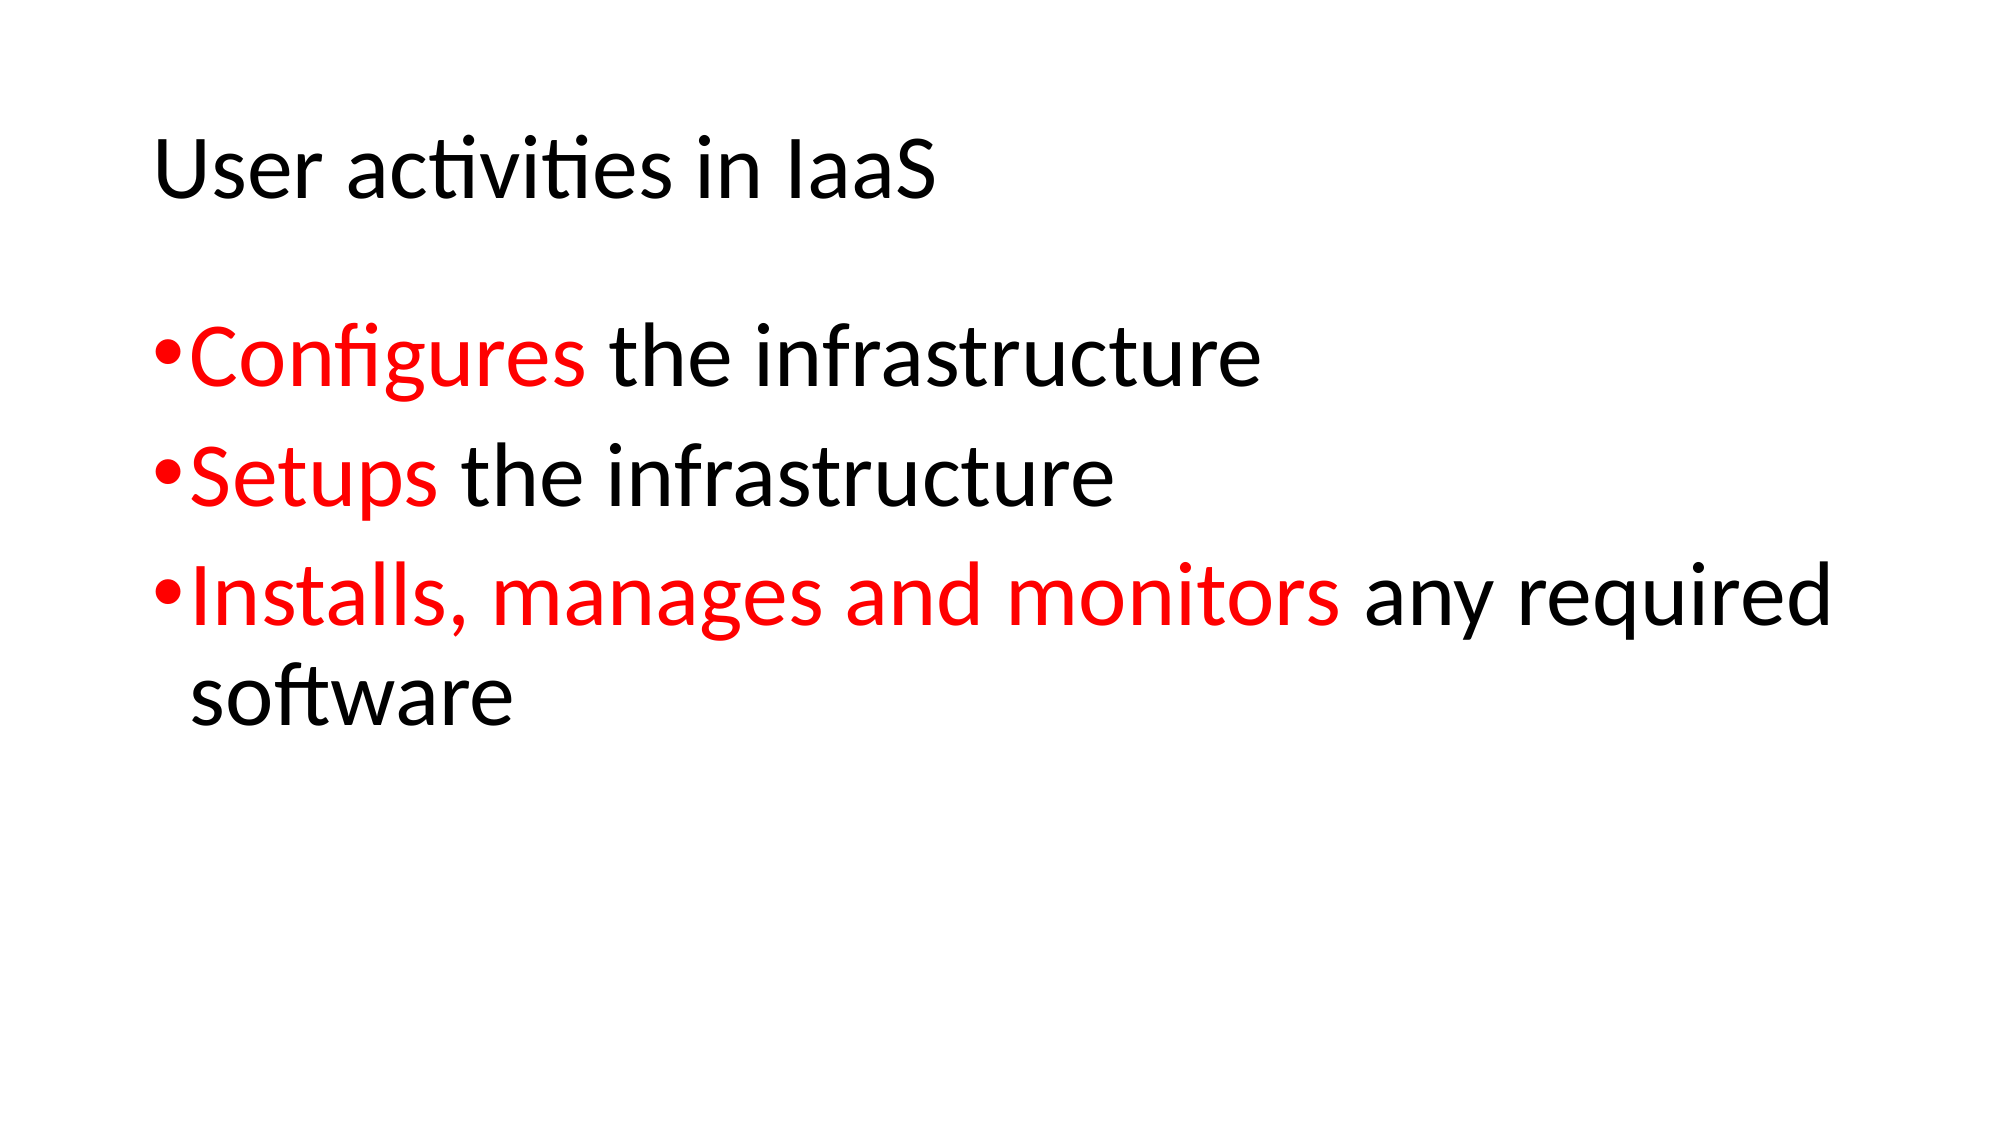

# User activities in IaaS
Configures the infrastructure
Setups the infrastructure
Installs, manages and monitors any required software